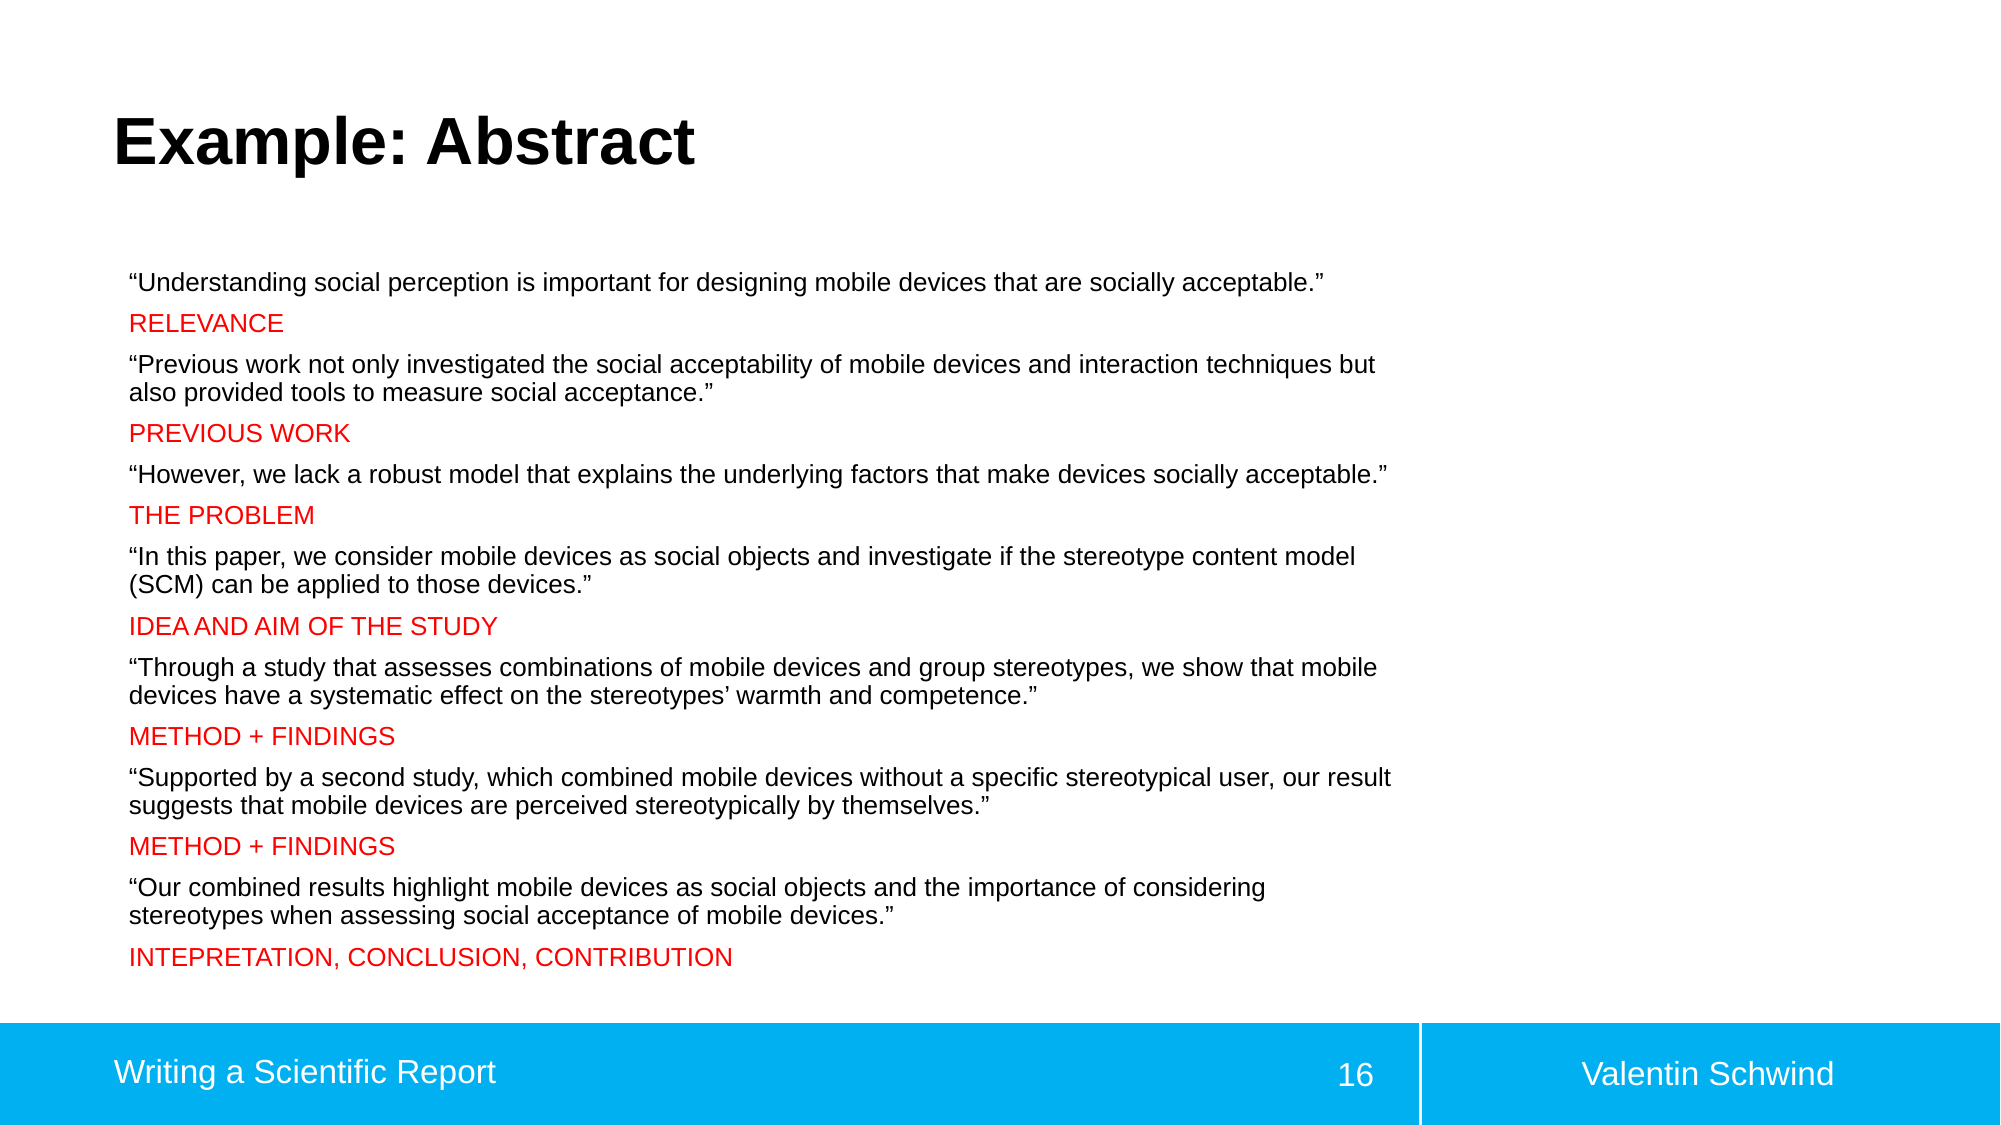

# Example: Abstract

“Understanding social perception is important for designing mobile devices that are socially acceptable.”
RELEVANCE
“Previous work not only investigated the social acceptability of mobile devices and interaction techniques but also provided tools to measure social acceptance.”
PREVIOUS WORK
“However, we lack a robust model that explains the underlying factors that make devices socially acceptable.”
THE PROBLEM
“In this paper, we consider mobile devices as social objects and investigate if the stereotype content model (SCM) can be applied to those devices.”
IDEA AND AIM OF THE STUDY
“Through a study that assesses combinations of mobile devices and group stereotypes, we show that mobile devices have a systematic effect on the stereotypes’ warmth and competence.”
METHOD + FINDINGS
“Supported by a second study, which combined mobile devices without a specific stereotypical user, our result suggests that mobile devices are perceived stereotypically by themselves.”
METHOD + FINDINGS
“Our combined results highlight mobile devices as social objects and the importance of considering stereotypes when assessing social acceptance of mobile devices.”
INTEPRETATION, CONCLUSION, CONTRIBUTION

Valentin Schwind
Writing a Scientific Report
16